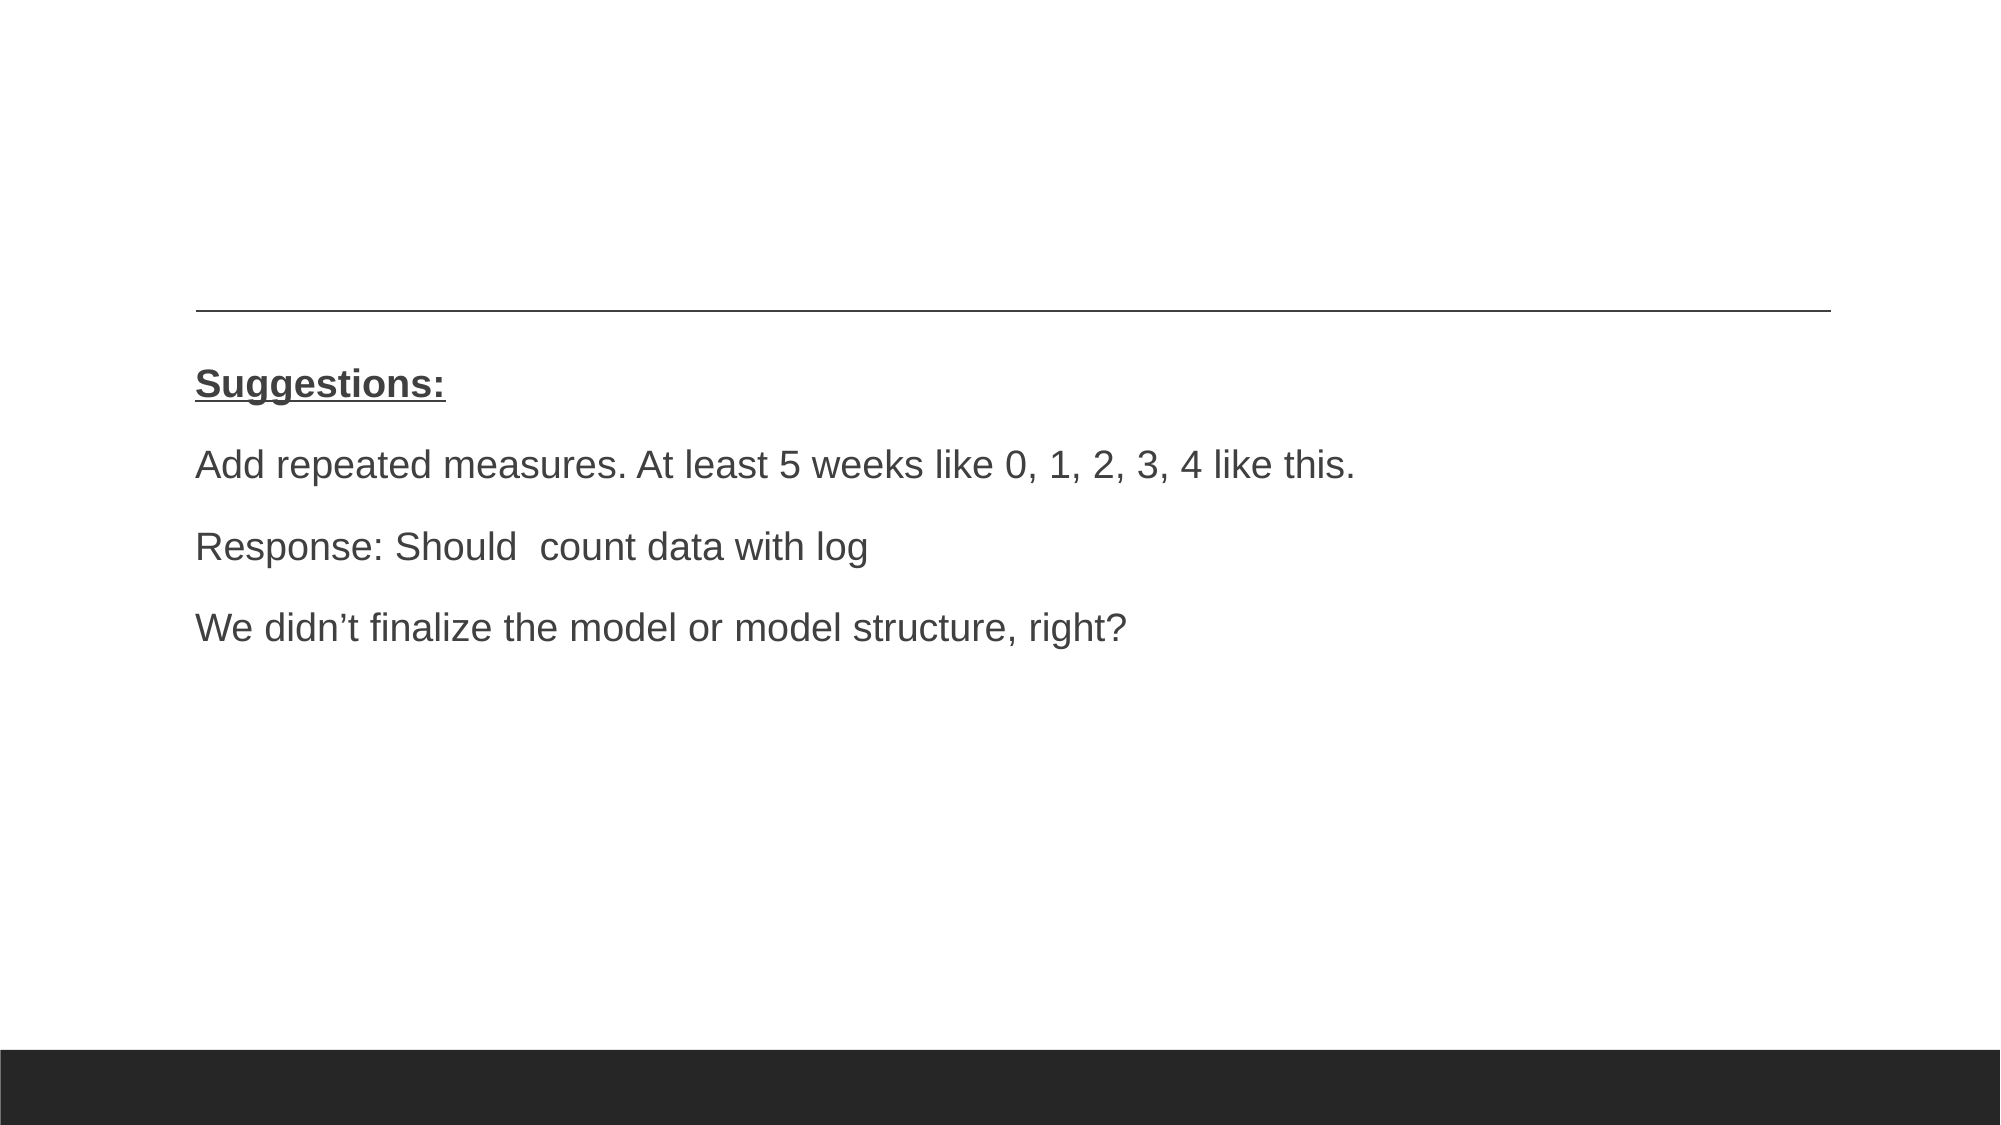

Suggestions:
Add repeated measures. At least 5 weeks like 0, 1, 2, 3, 4 like this.
Response: Should  count data with log
We didn’t finalize the model or model structure, right?